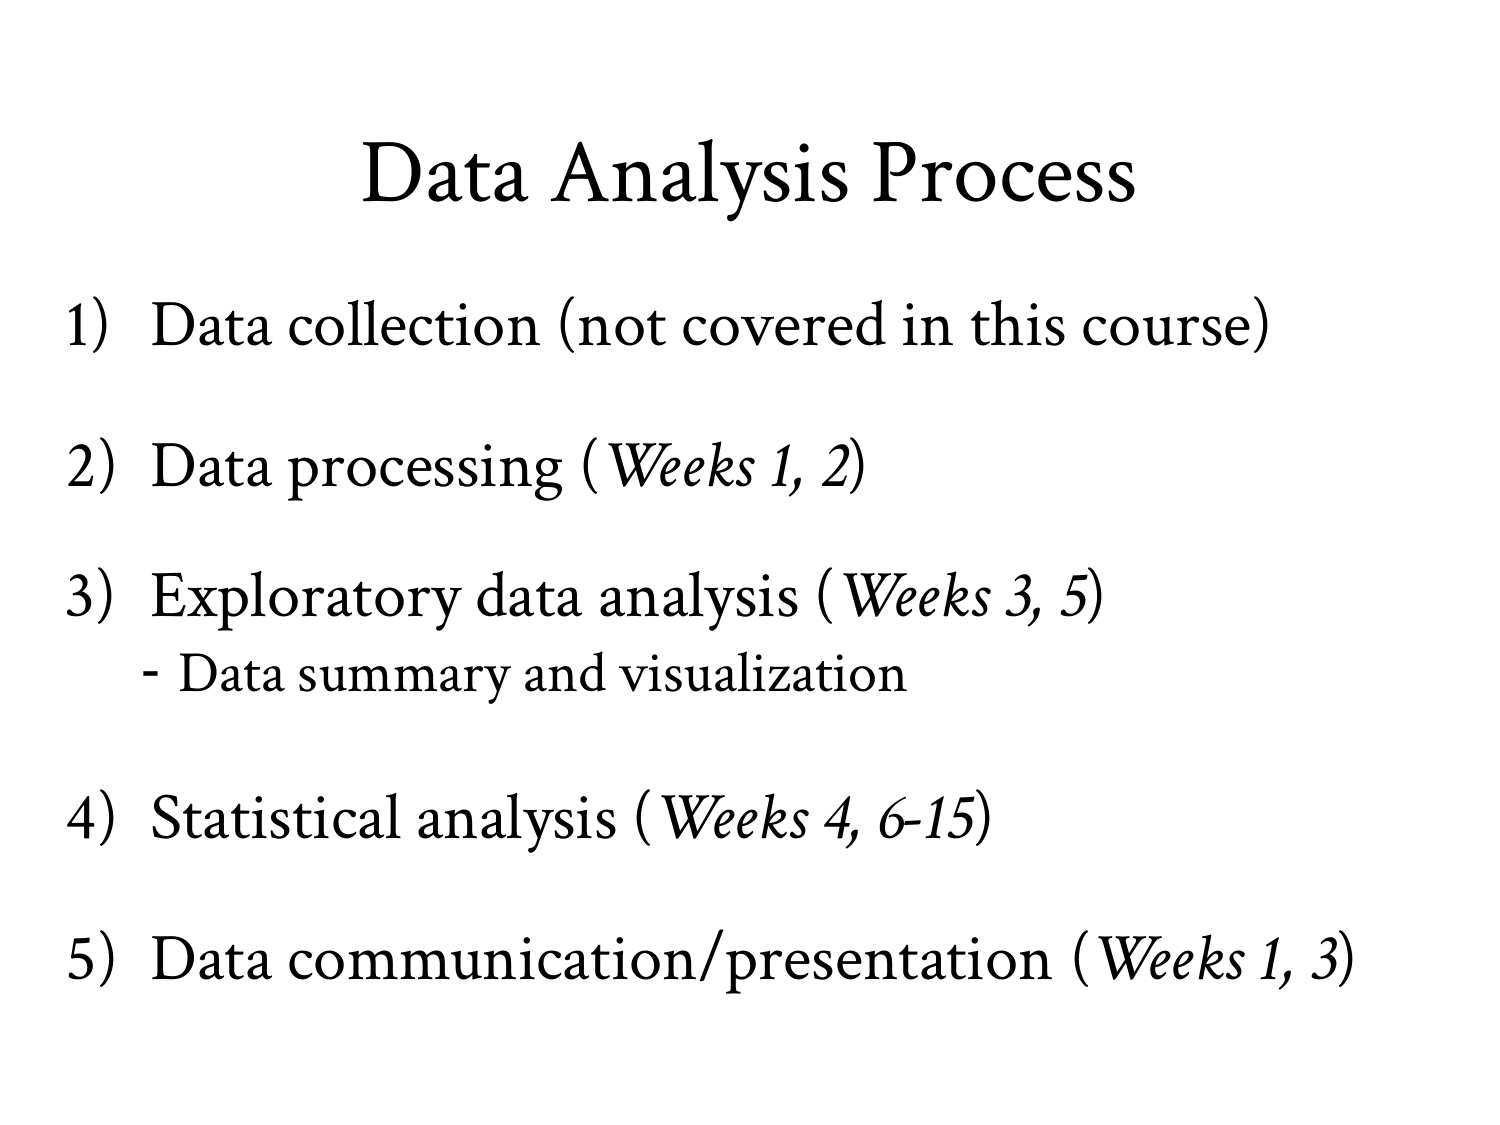

# Data Analysis Process
Data collection (not covered in this course)

Data processing (Weeks 1, 2)

Exploratory data analysis (Weeks 3, 5)
Data summary and visualization

Statistical analysis (Weeks 4, 6-15)

Data communication/presentation (Weeks 1, 3)